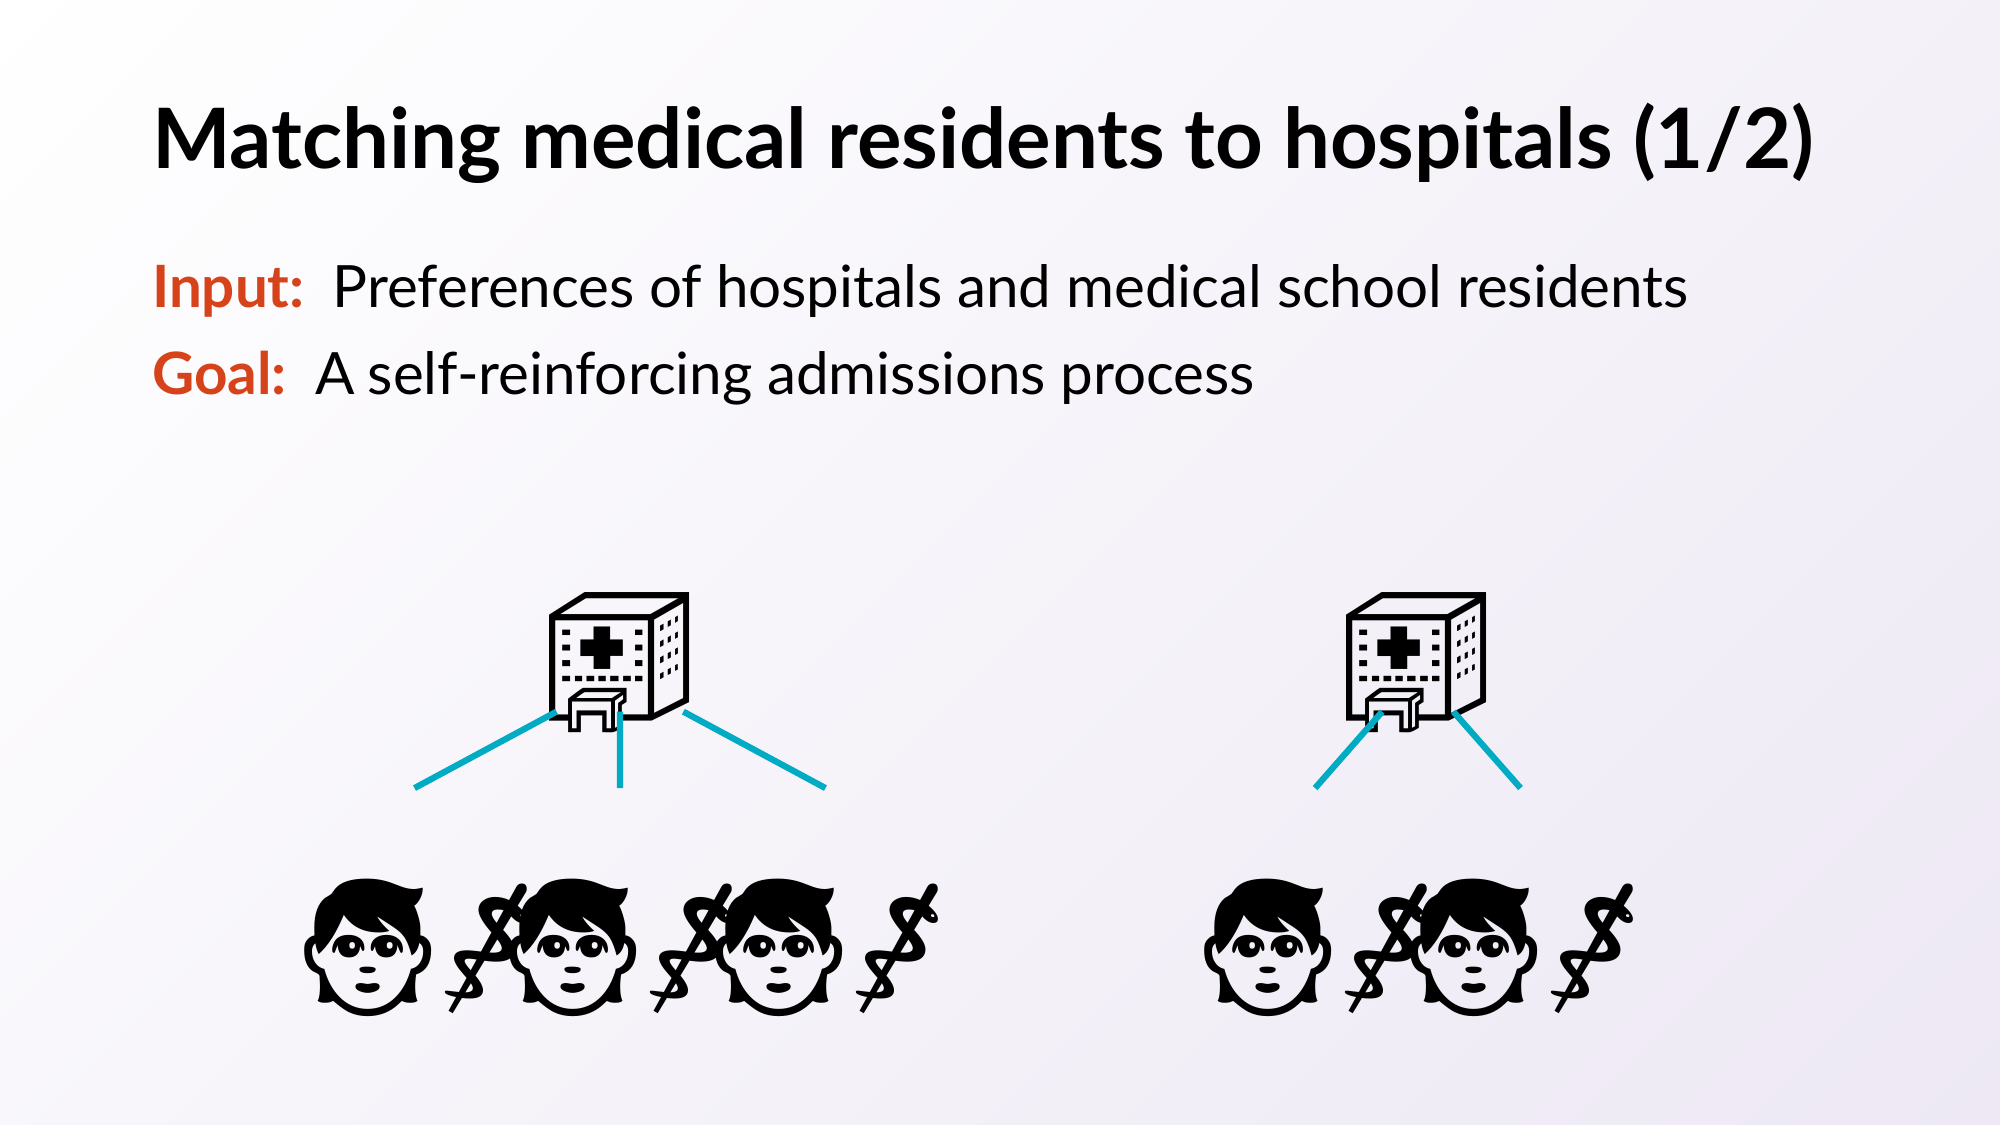

# Matching medical residents to hospitals (1/2)
Input:  Preferences of hospitals and medical school residents
Goal:  A self-reinforcing admissions process

🏥
🏥
🧑‍⚕️
🧑‍⚕️
🧑‍⚕️
🧑‍⚕️
🧑‍⚕️